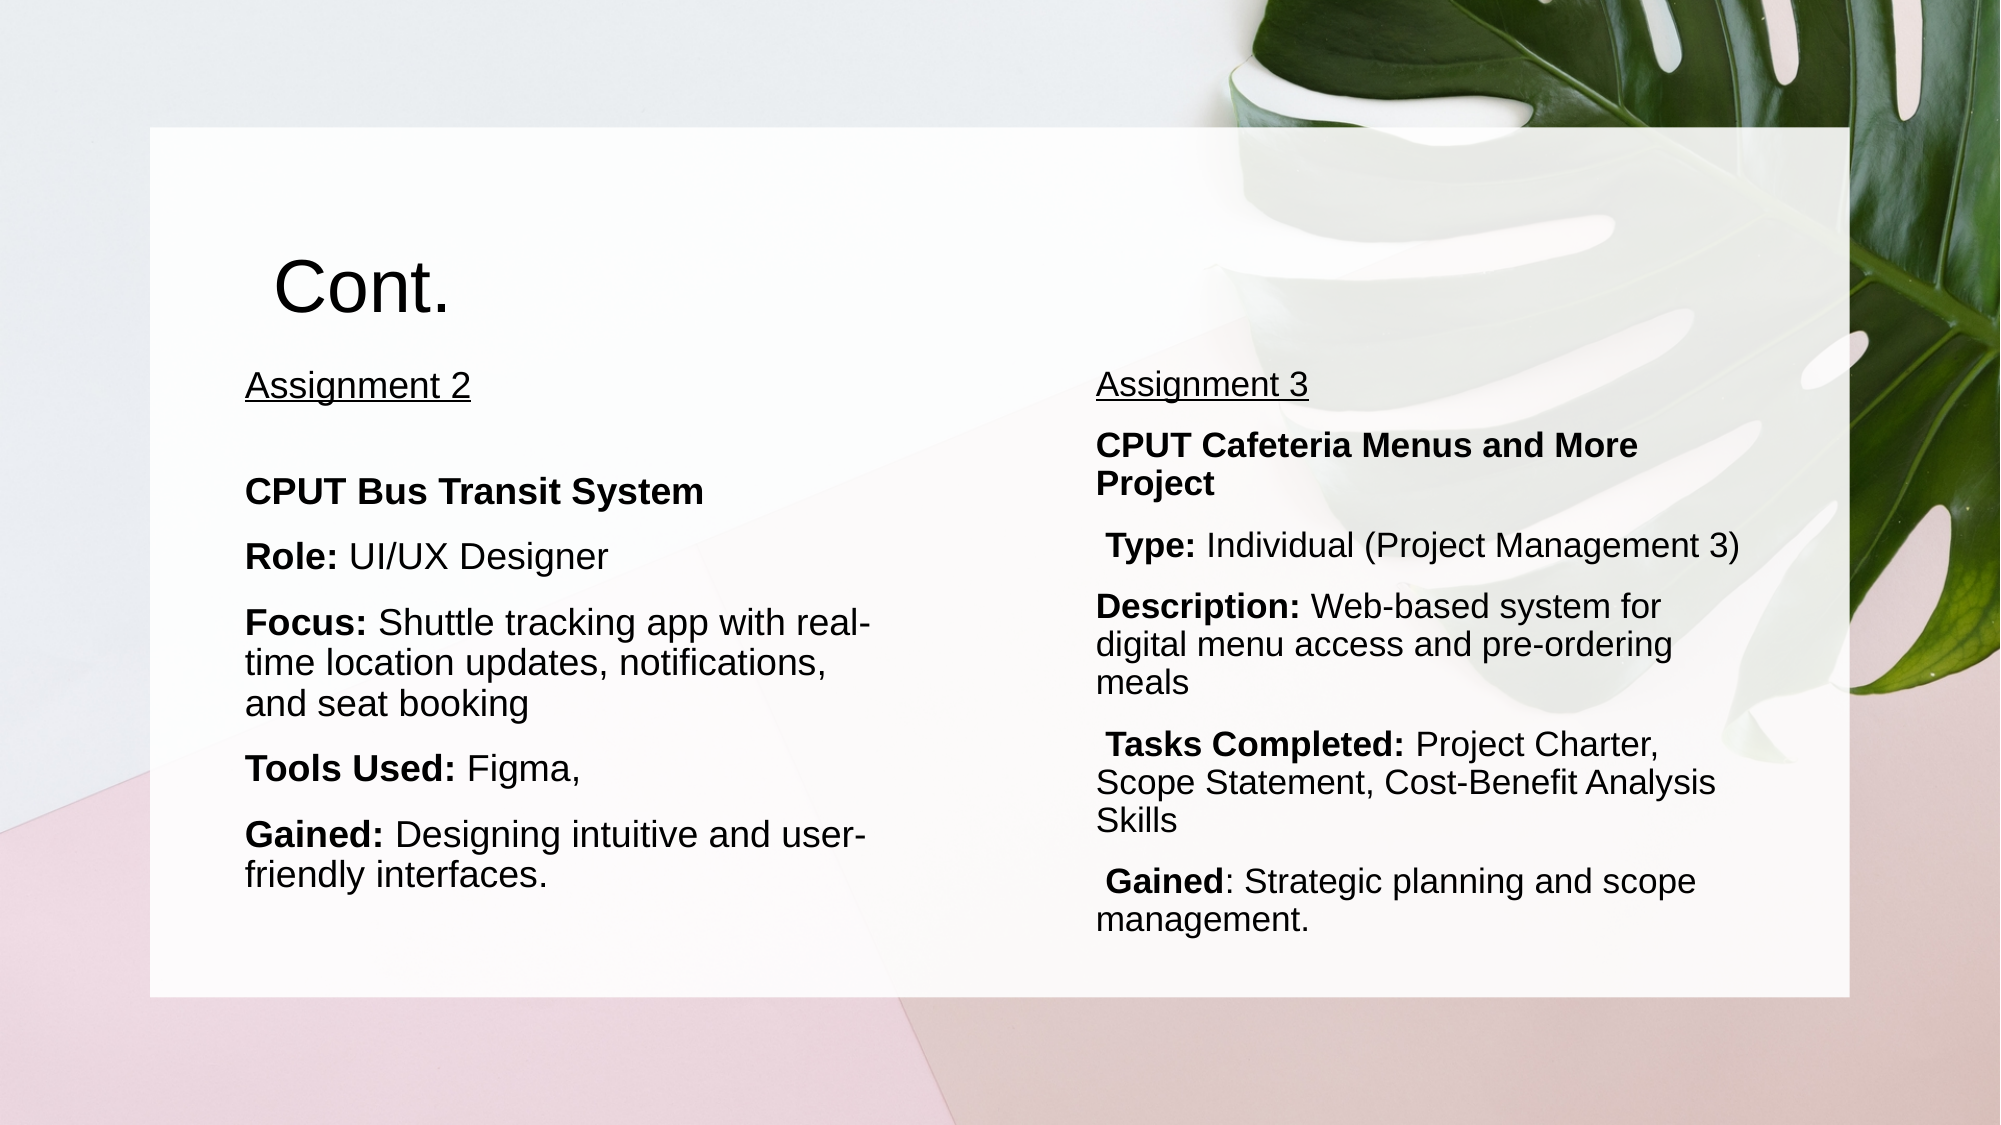

# Cont.
Assignment 3
CPUT Cafeteria Menus and More Project
 Type: Individual (Project Management 3)
Description: Web-based system for digital menu access and pre-ordering meals
 Tasks Completed: Project Charter, Scope Statement, Cost-Benefit Analysis Skills
 Gained: Strategic planning and scope management.
Assignment 2
CPUT Bus Transit System
Role: UI/UX Designer
Focus: Shuttle tracking app with real-time location updates, notifications, and seat booking
Tools Used: Figma,
Gained: Designing intuitive and user-friendly interfaces.